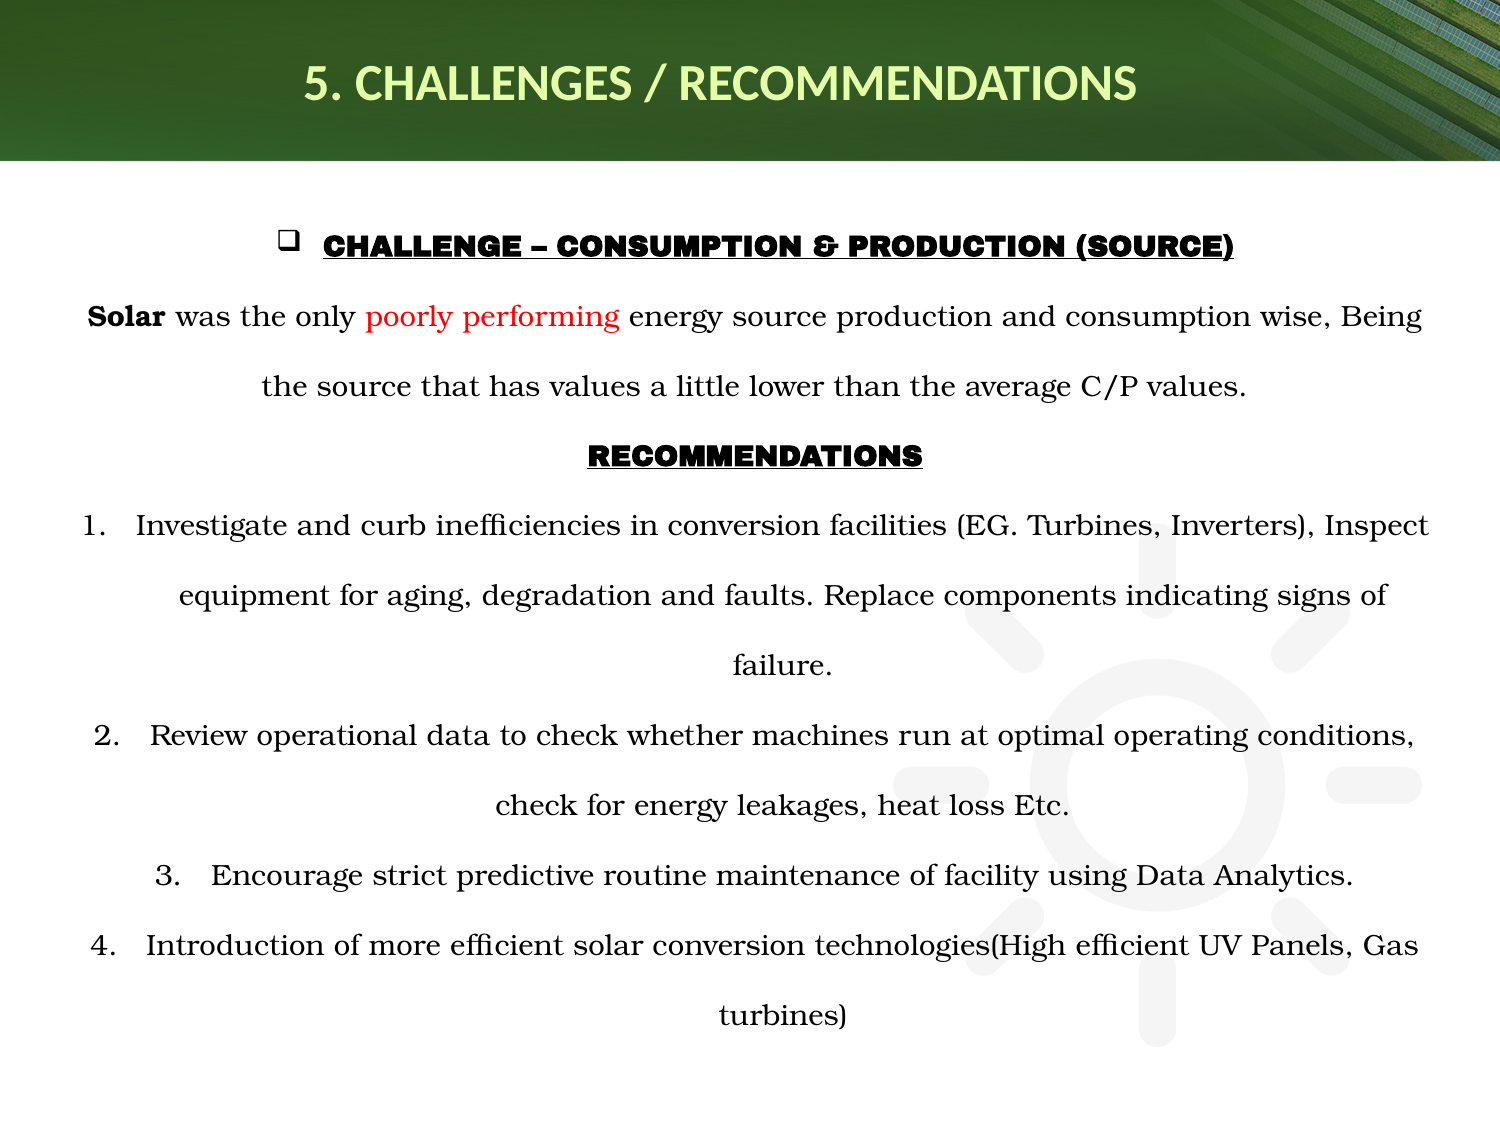

# 5. CHALLENGES / RECOMMENDATIONS
CHALLENGE – CONSUMPTION & PRODUCTION (SOURCE)
Solar was the only poorly performing energy source production and consumption wise, Being the source that has values a little lower than the average C/P values.
RECOMMENDATIONS
Investigate and curb inefficiencies in conversion facilities (EG. Turbines, Inverters), Inspect equipment for aging, degradation and faults. Replace components indicating signs of failure.
Review operational data to check whether machines run at optimal operating conditions, check for energy leakages, heat loss Etc.
Encourage strict predictive routine maintenance of facility using Data Analytics.
Introduction of more efficient solar conversion technologies(High efficient UV Panels, Gas turbines)